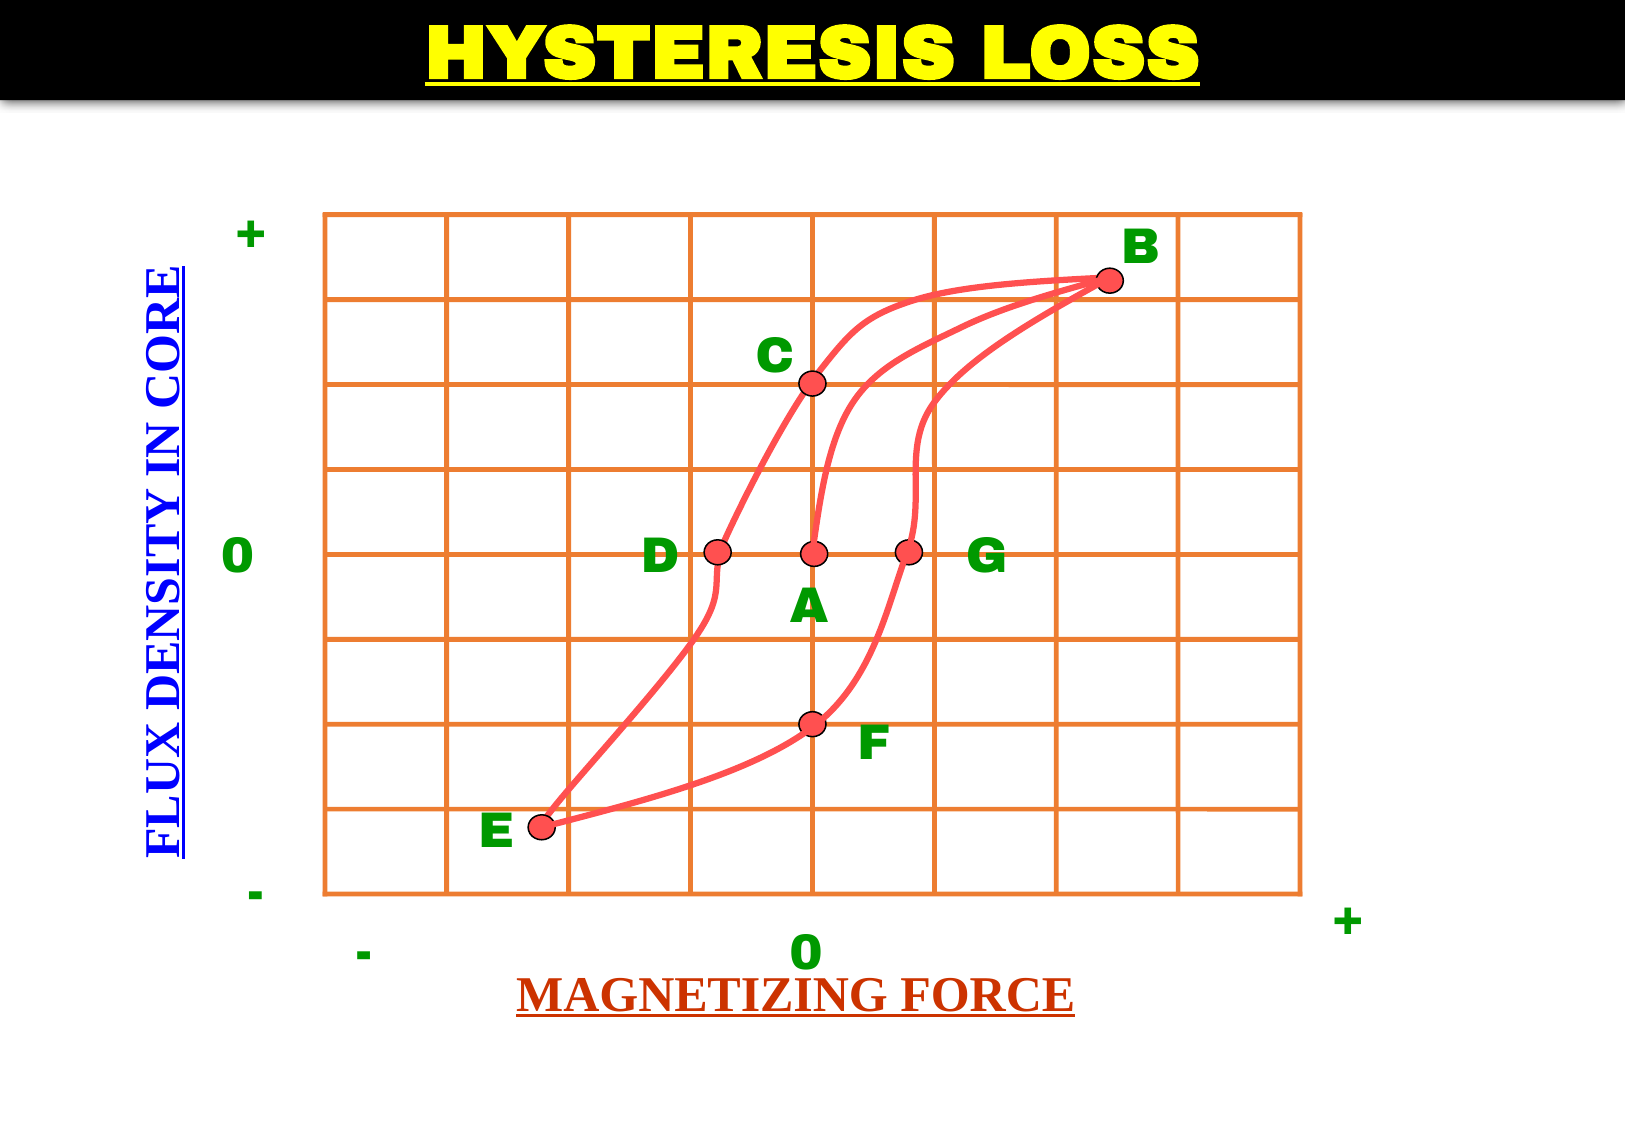

HYSTERESIS LOSS
+
B

C

0
D
G

A
F

E

-
+
FLUX DENSITY IN CORE
-
0
MAGNETIZING FORCE